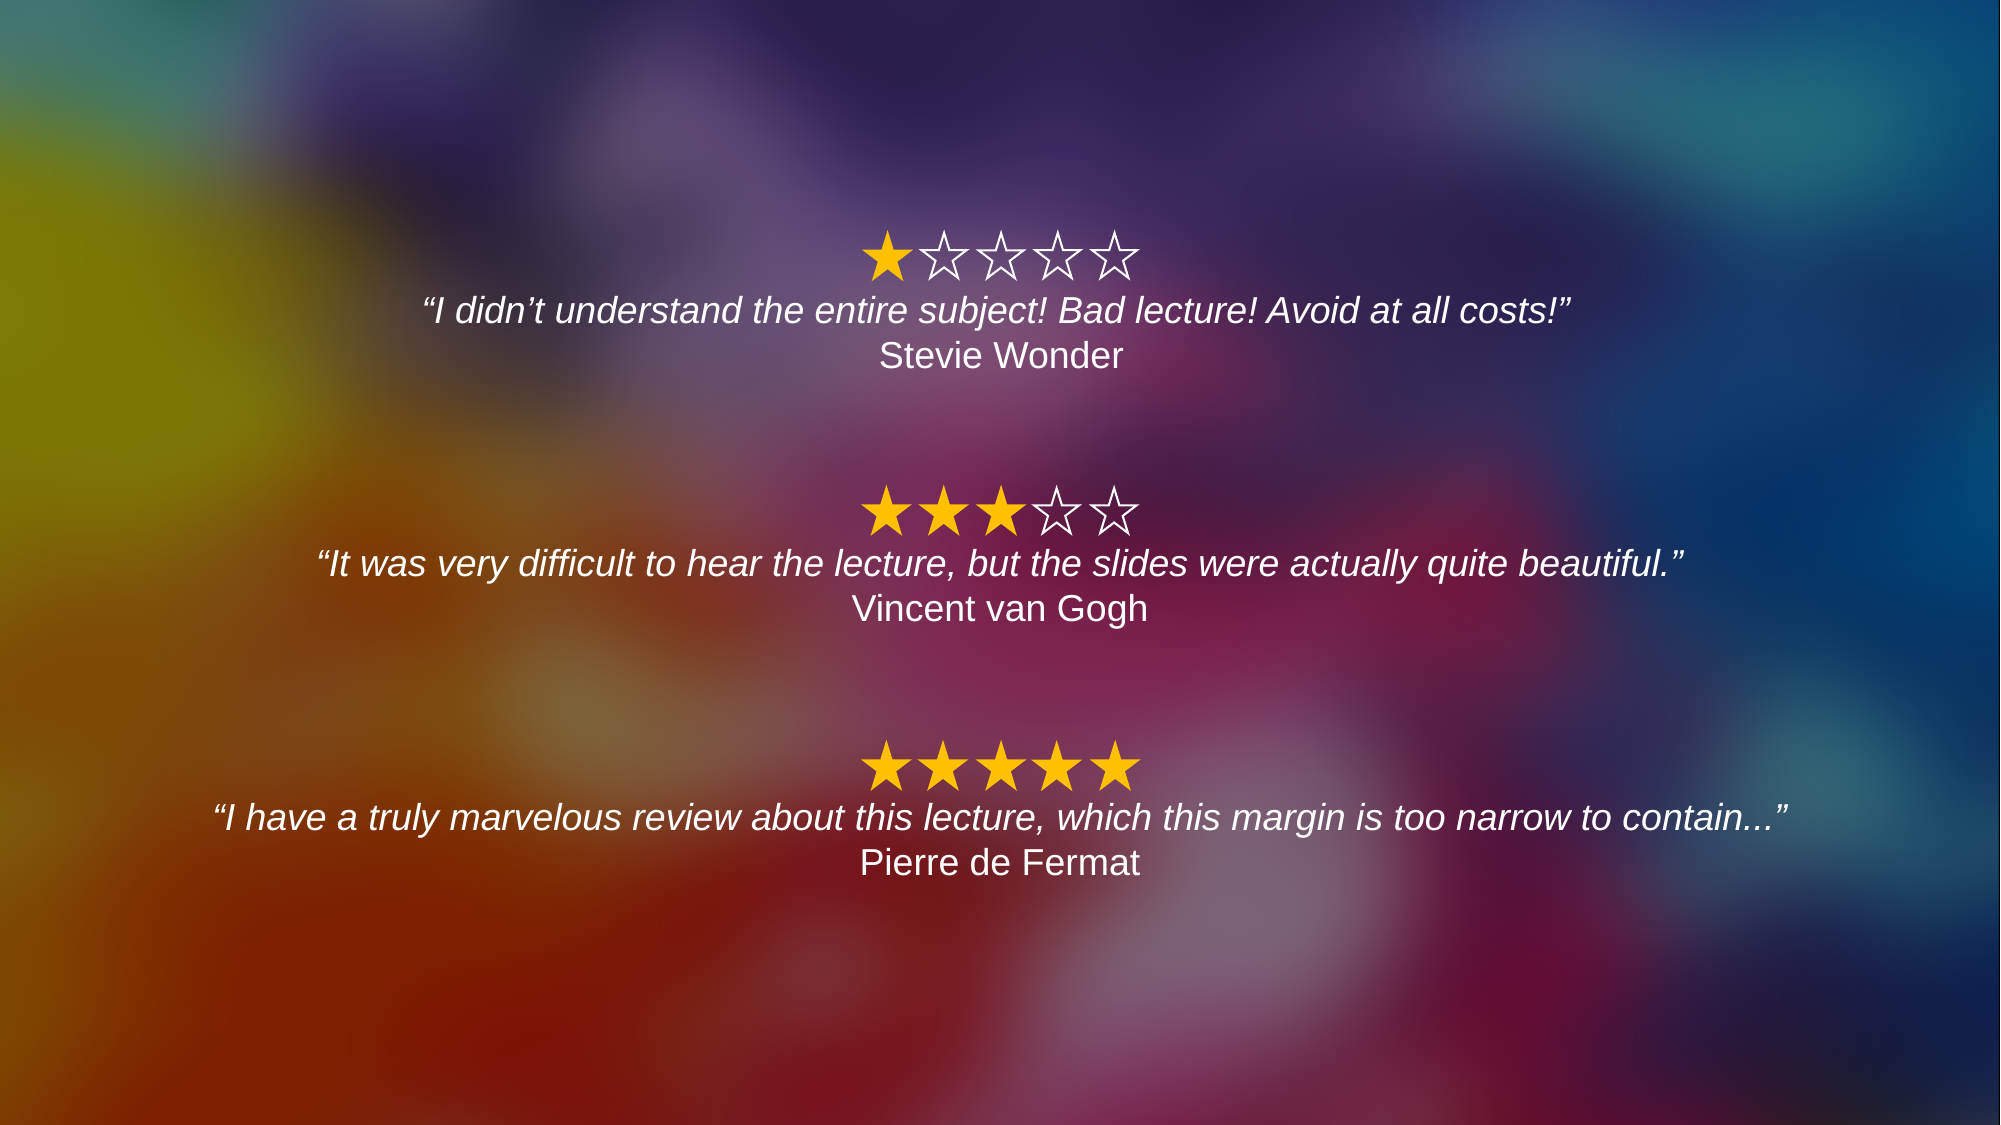

“I didn’t understand the entire subject! Bad lecture! Avoid at all costs!”
Stevie Wonder

“It was very difficult to hear the lecture, but the slides were actually quite beautiful.”
Vincent van Gogh

“I have a truly marvelous review about this lecture, which this margin is too narrow to contain...”
Pierre de Fermat